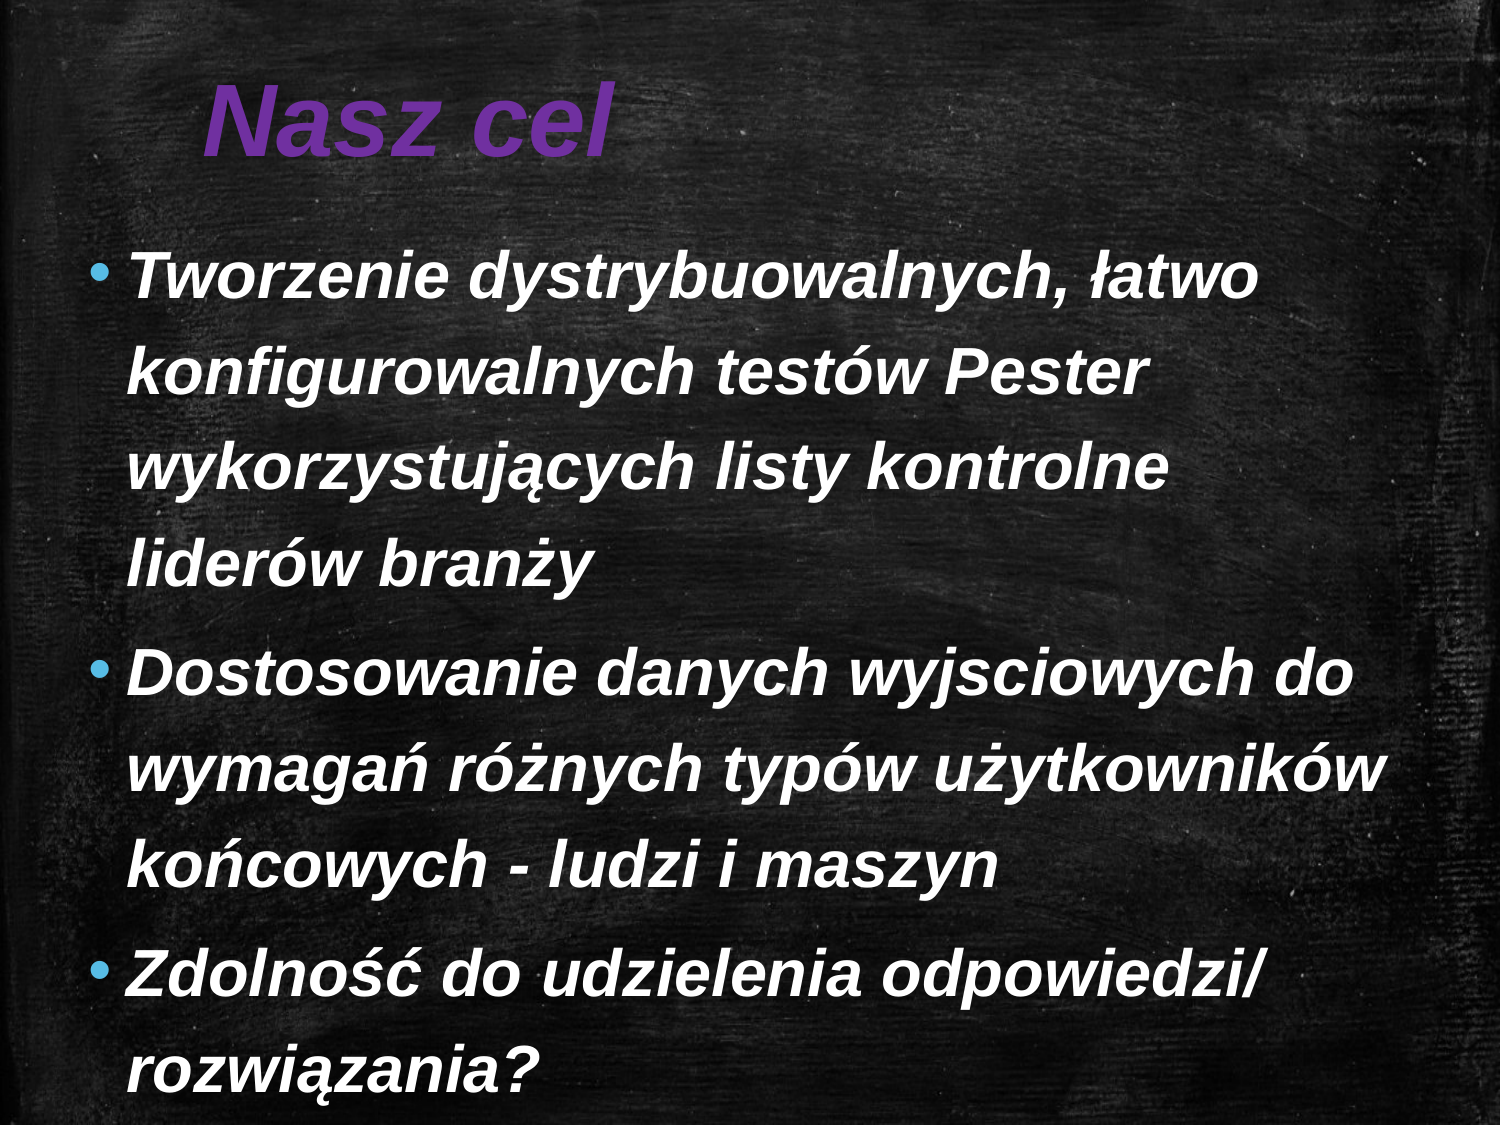

# Nasz cel
Tworzenie dystrybuowalnych, łatwo konfigurowalnych testów Pester wykorzystujących listy kontrolne liderów branży
Dostosowanie danych wyjsciowych do wymagań różnych typów użytkowników końcowych - ludzi i maszyn
Zdolność do udzielenia odpowiedzi/ rozwiązania?